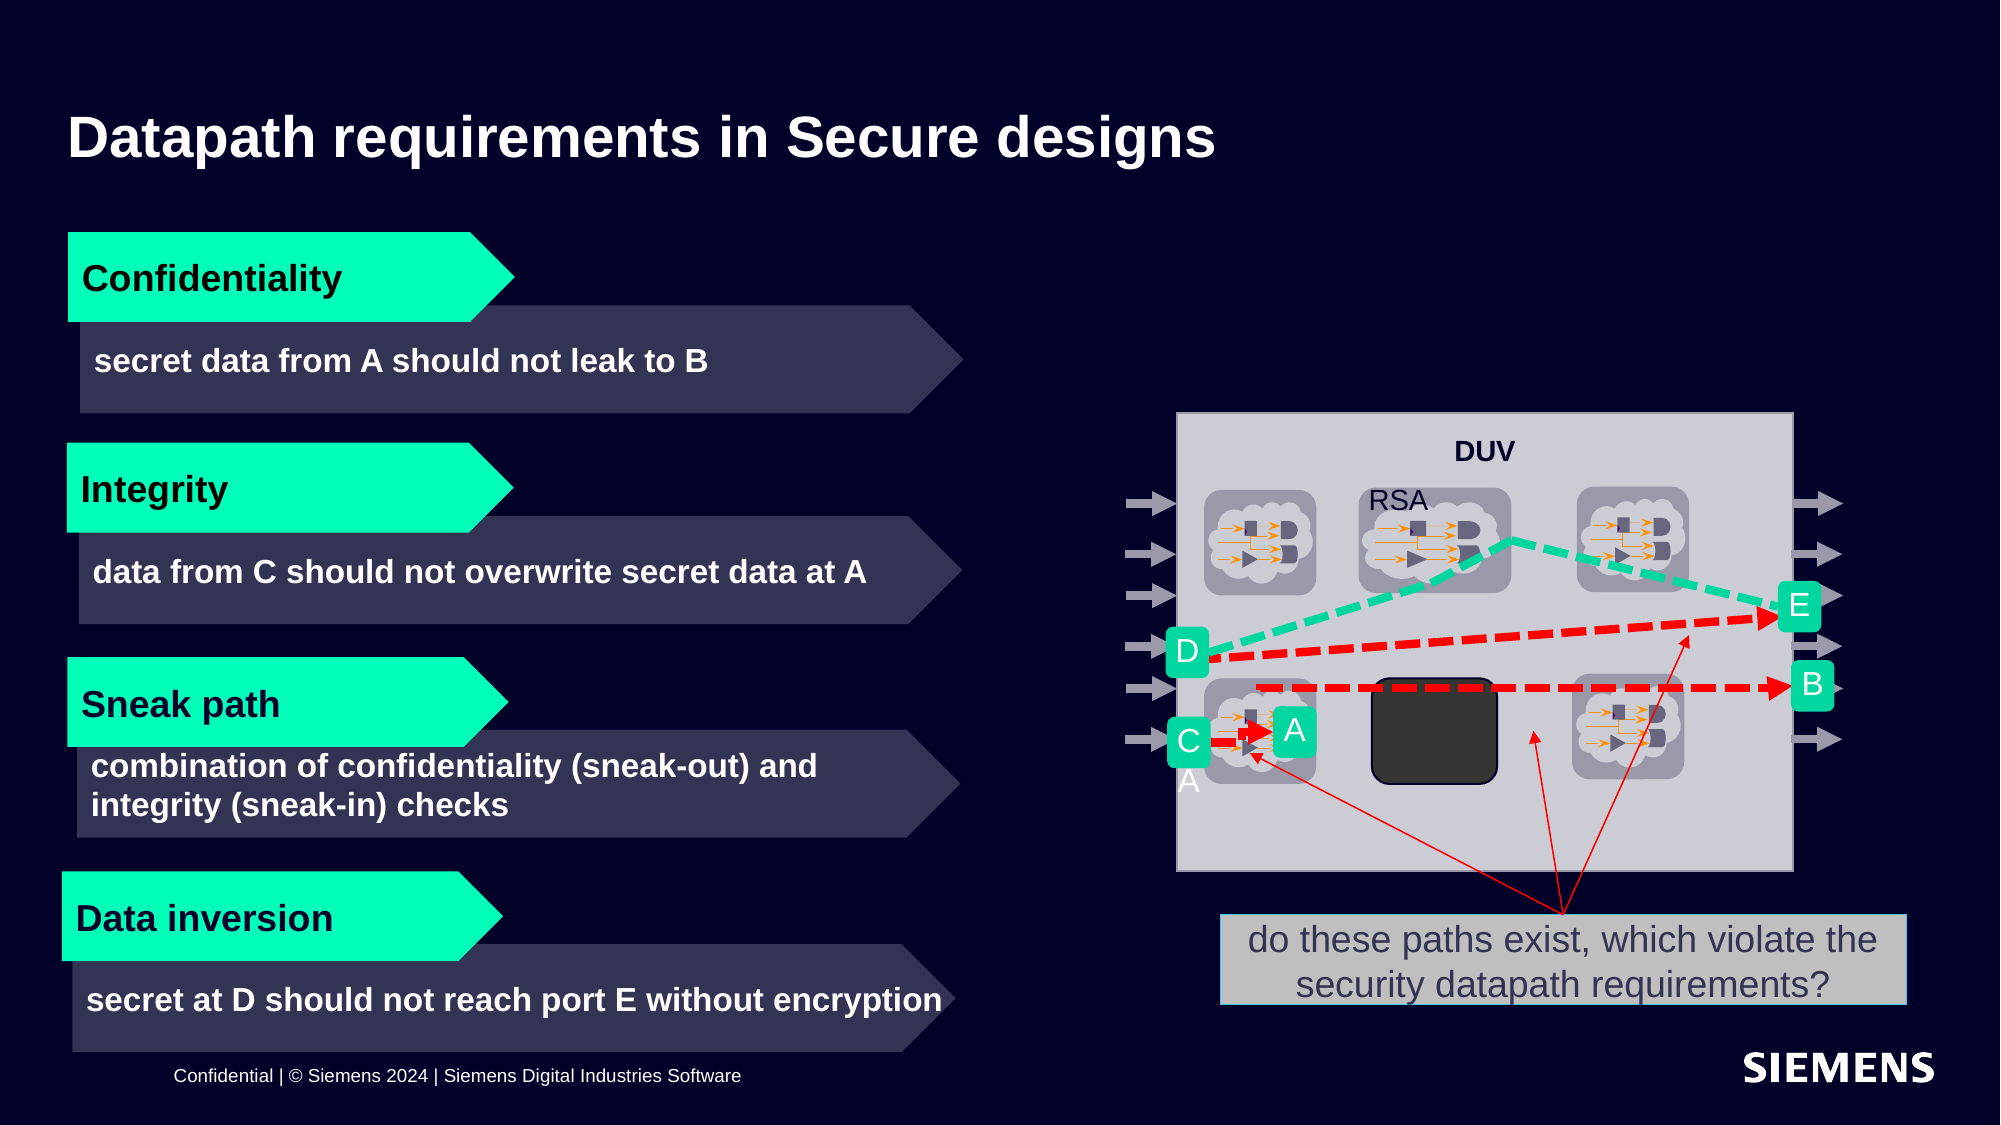

# Datapath requirements in Secure designs
Confidentiality
secret data from A should not leak to B
DUV

Integrity
RSA

data from C should not overwrite secret data at A
E
D
Sneak path
B

A
CA
combination of confidentiality (sneak-out) and
integrity (sneak-in) checks
Data inversion
do these paths exist, which violate the security datapath requirements?
secret at D should not reach port E without encryption
Confidential | © Siemens 2024 | Siemens Digital Industries Software